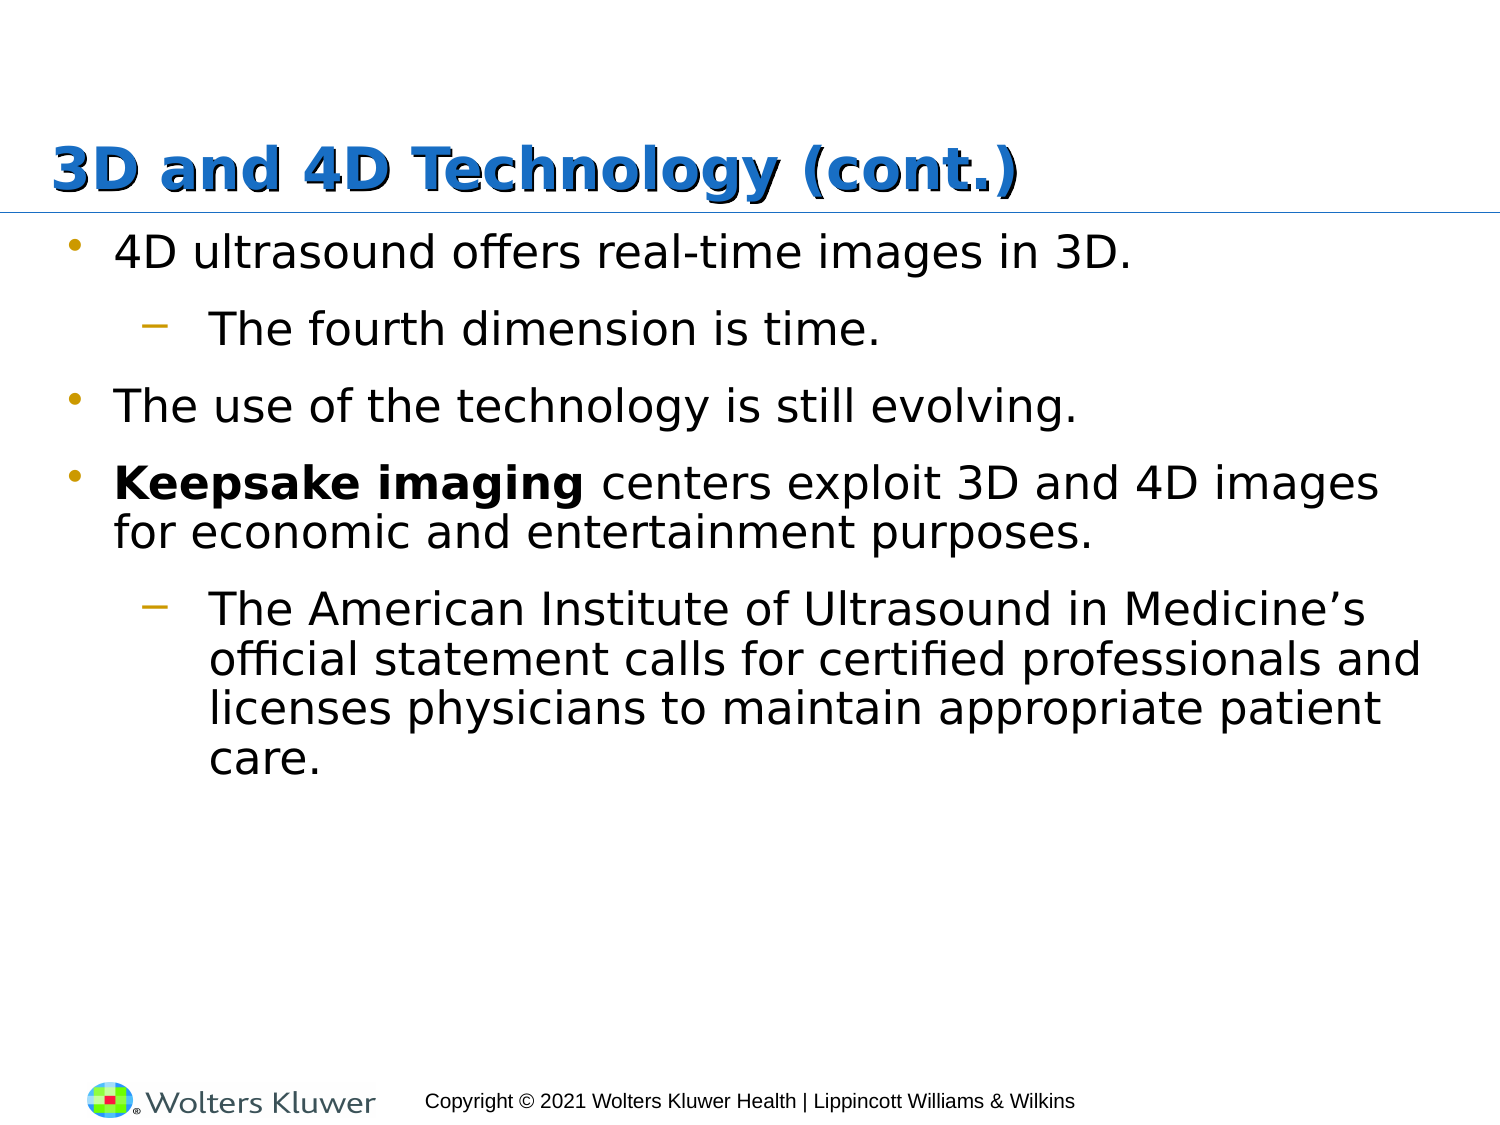

# 3D and 4D Technology (cont.)
4D ultrasound offers real-time images in 3D.
The fourth dimension is time.
The use of the technology is still evolving.
Keepsake imaging centers exploit 3D and 4D images for economic and entertainment purposes.
The American Institute of Ultrasound in Medicine’s official statement calls for certified professionals and licenses physicians to maintain appropriate patient care.